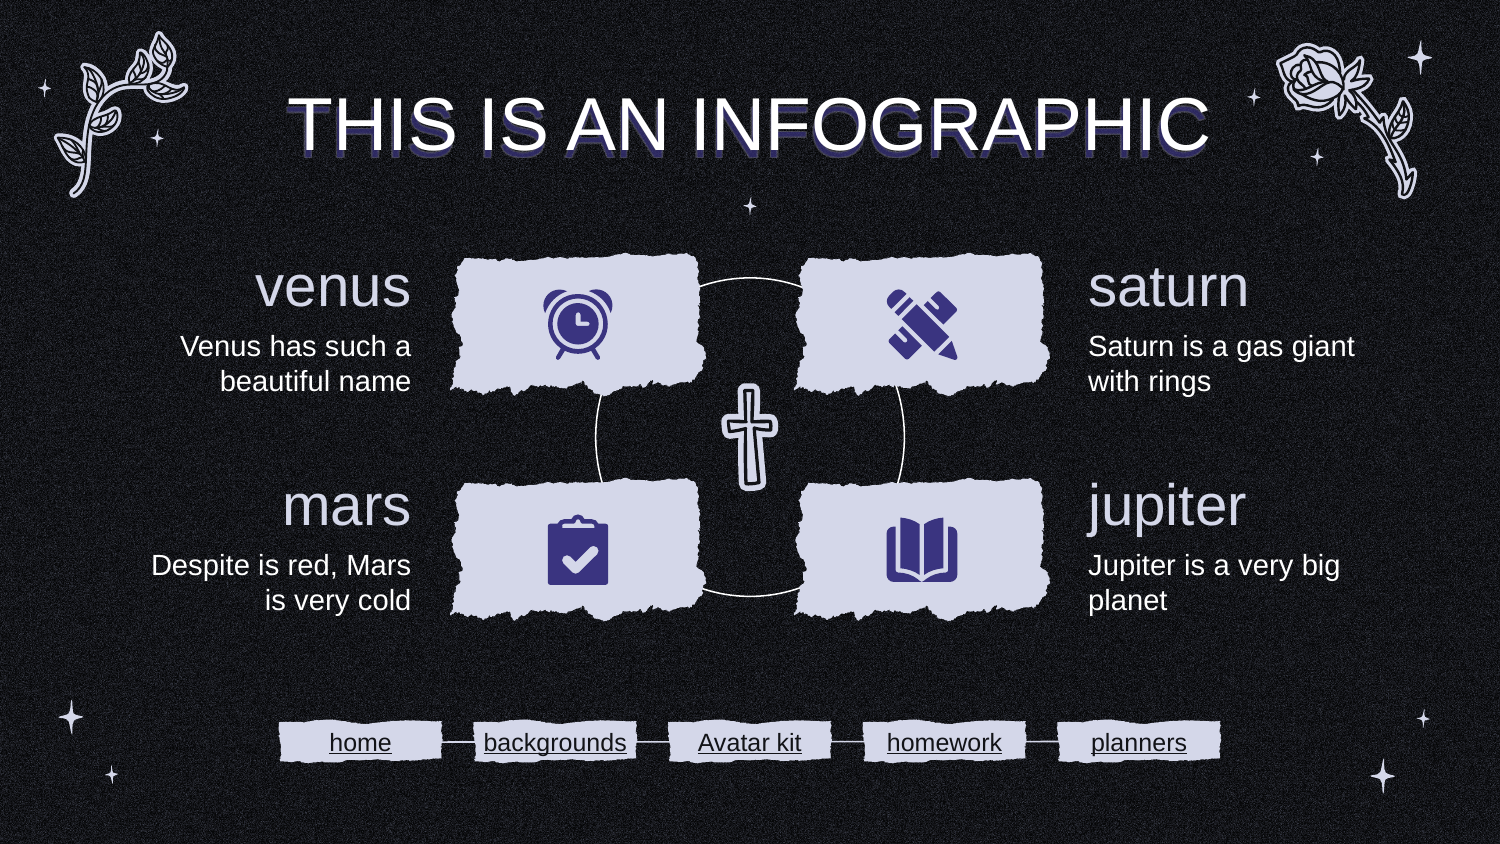

# THIS IS AN INFOGRAPHIC

venus
saturn

Venus has such a beautiful name
Saturn is a gas giant with rings

mars
jupiter

Despite is red, Mars is very cold
Jupiter is a very big planet

home
backgrounds
Avatar kit
homework
planners